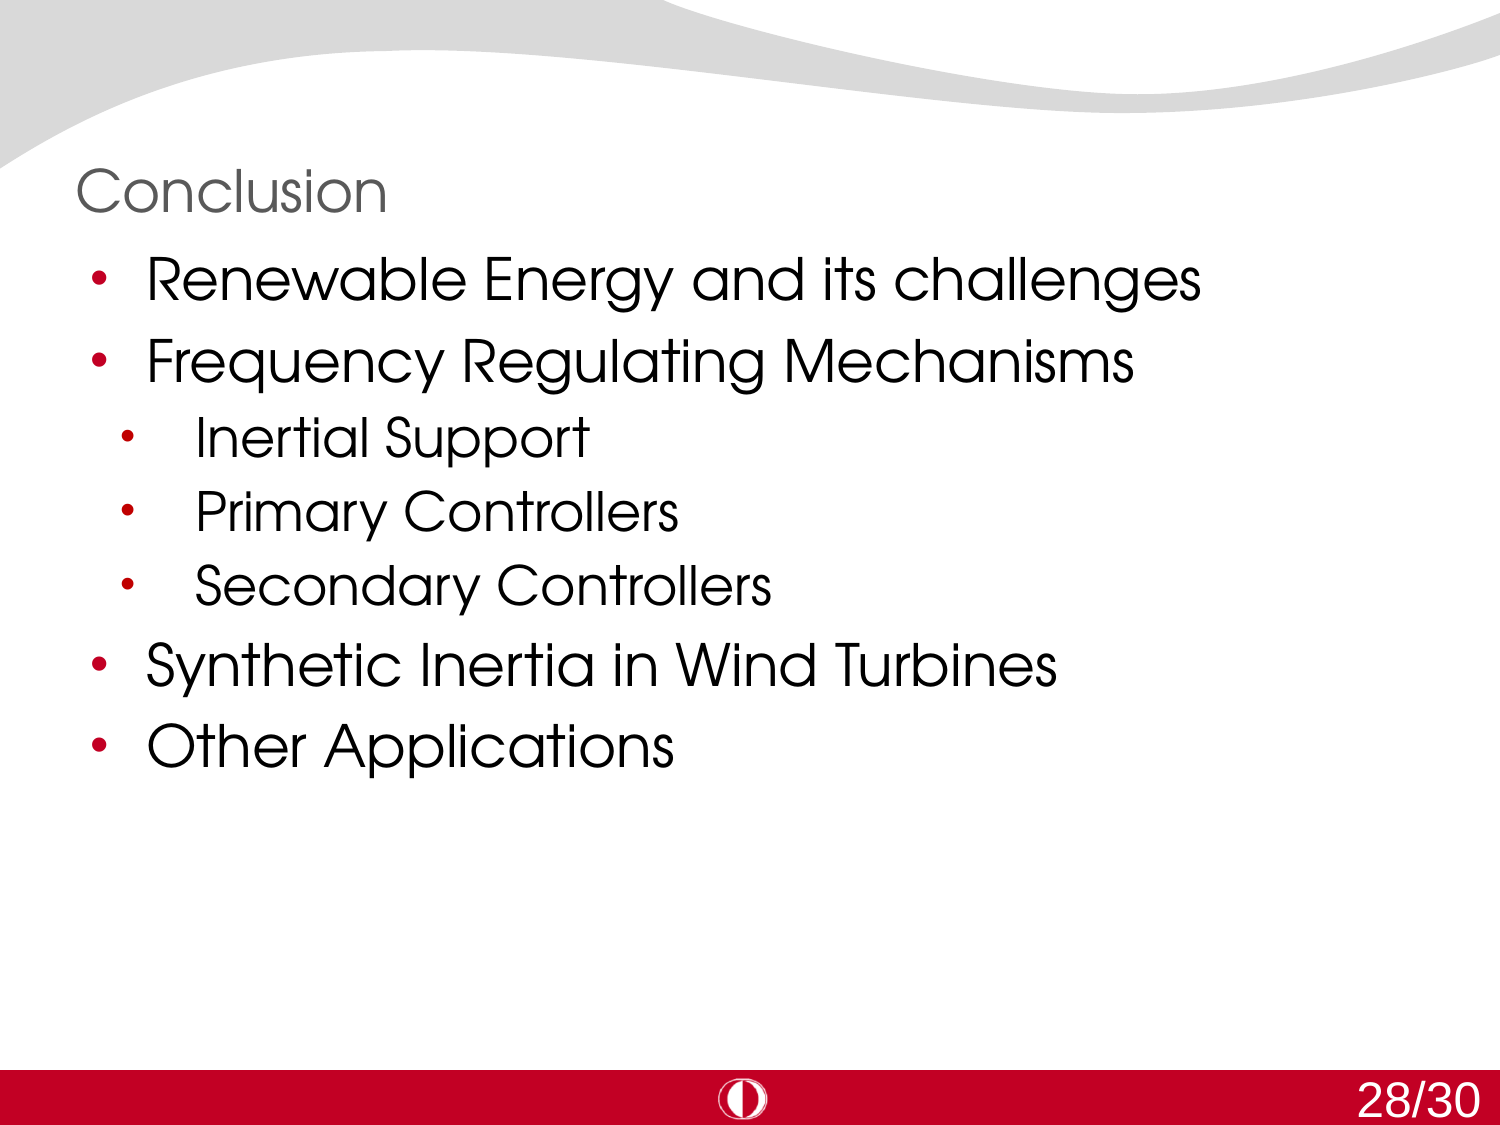

# Conclusion
Renewable Energy and its challenges
Frequency Regulating Mechanisms
Inertial Support
Primary Controllers
Secondary Controllers
Synthetic Inertia in Wind Turbines
Other Applications